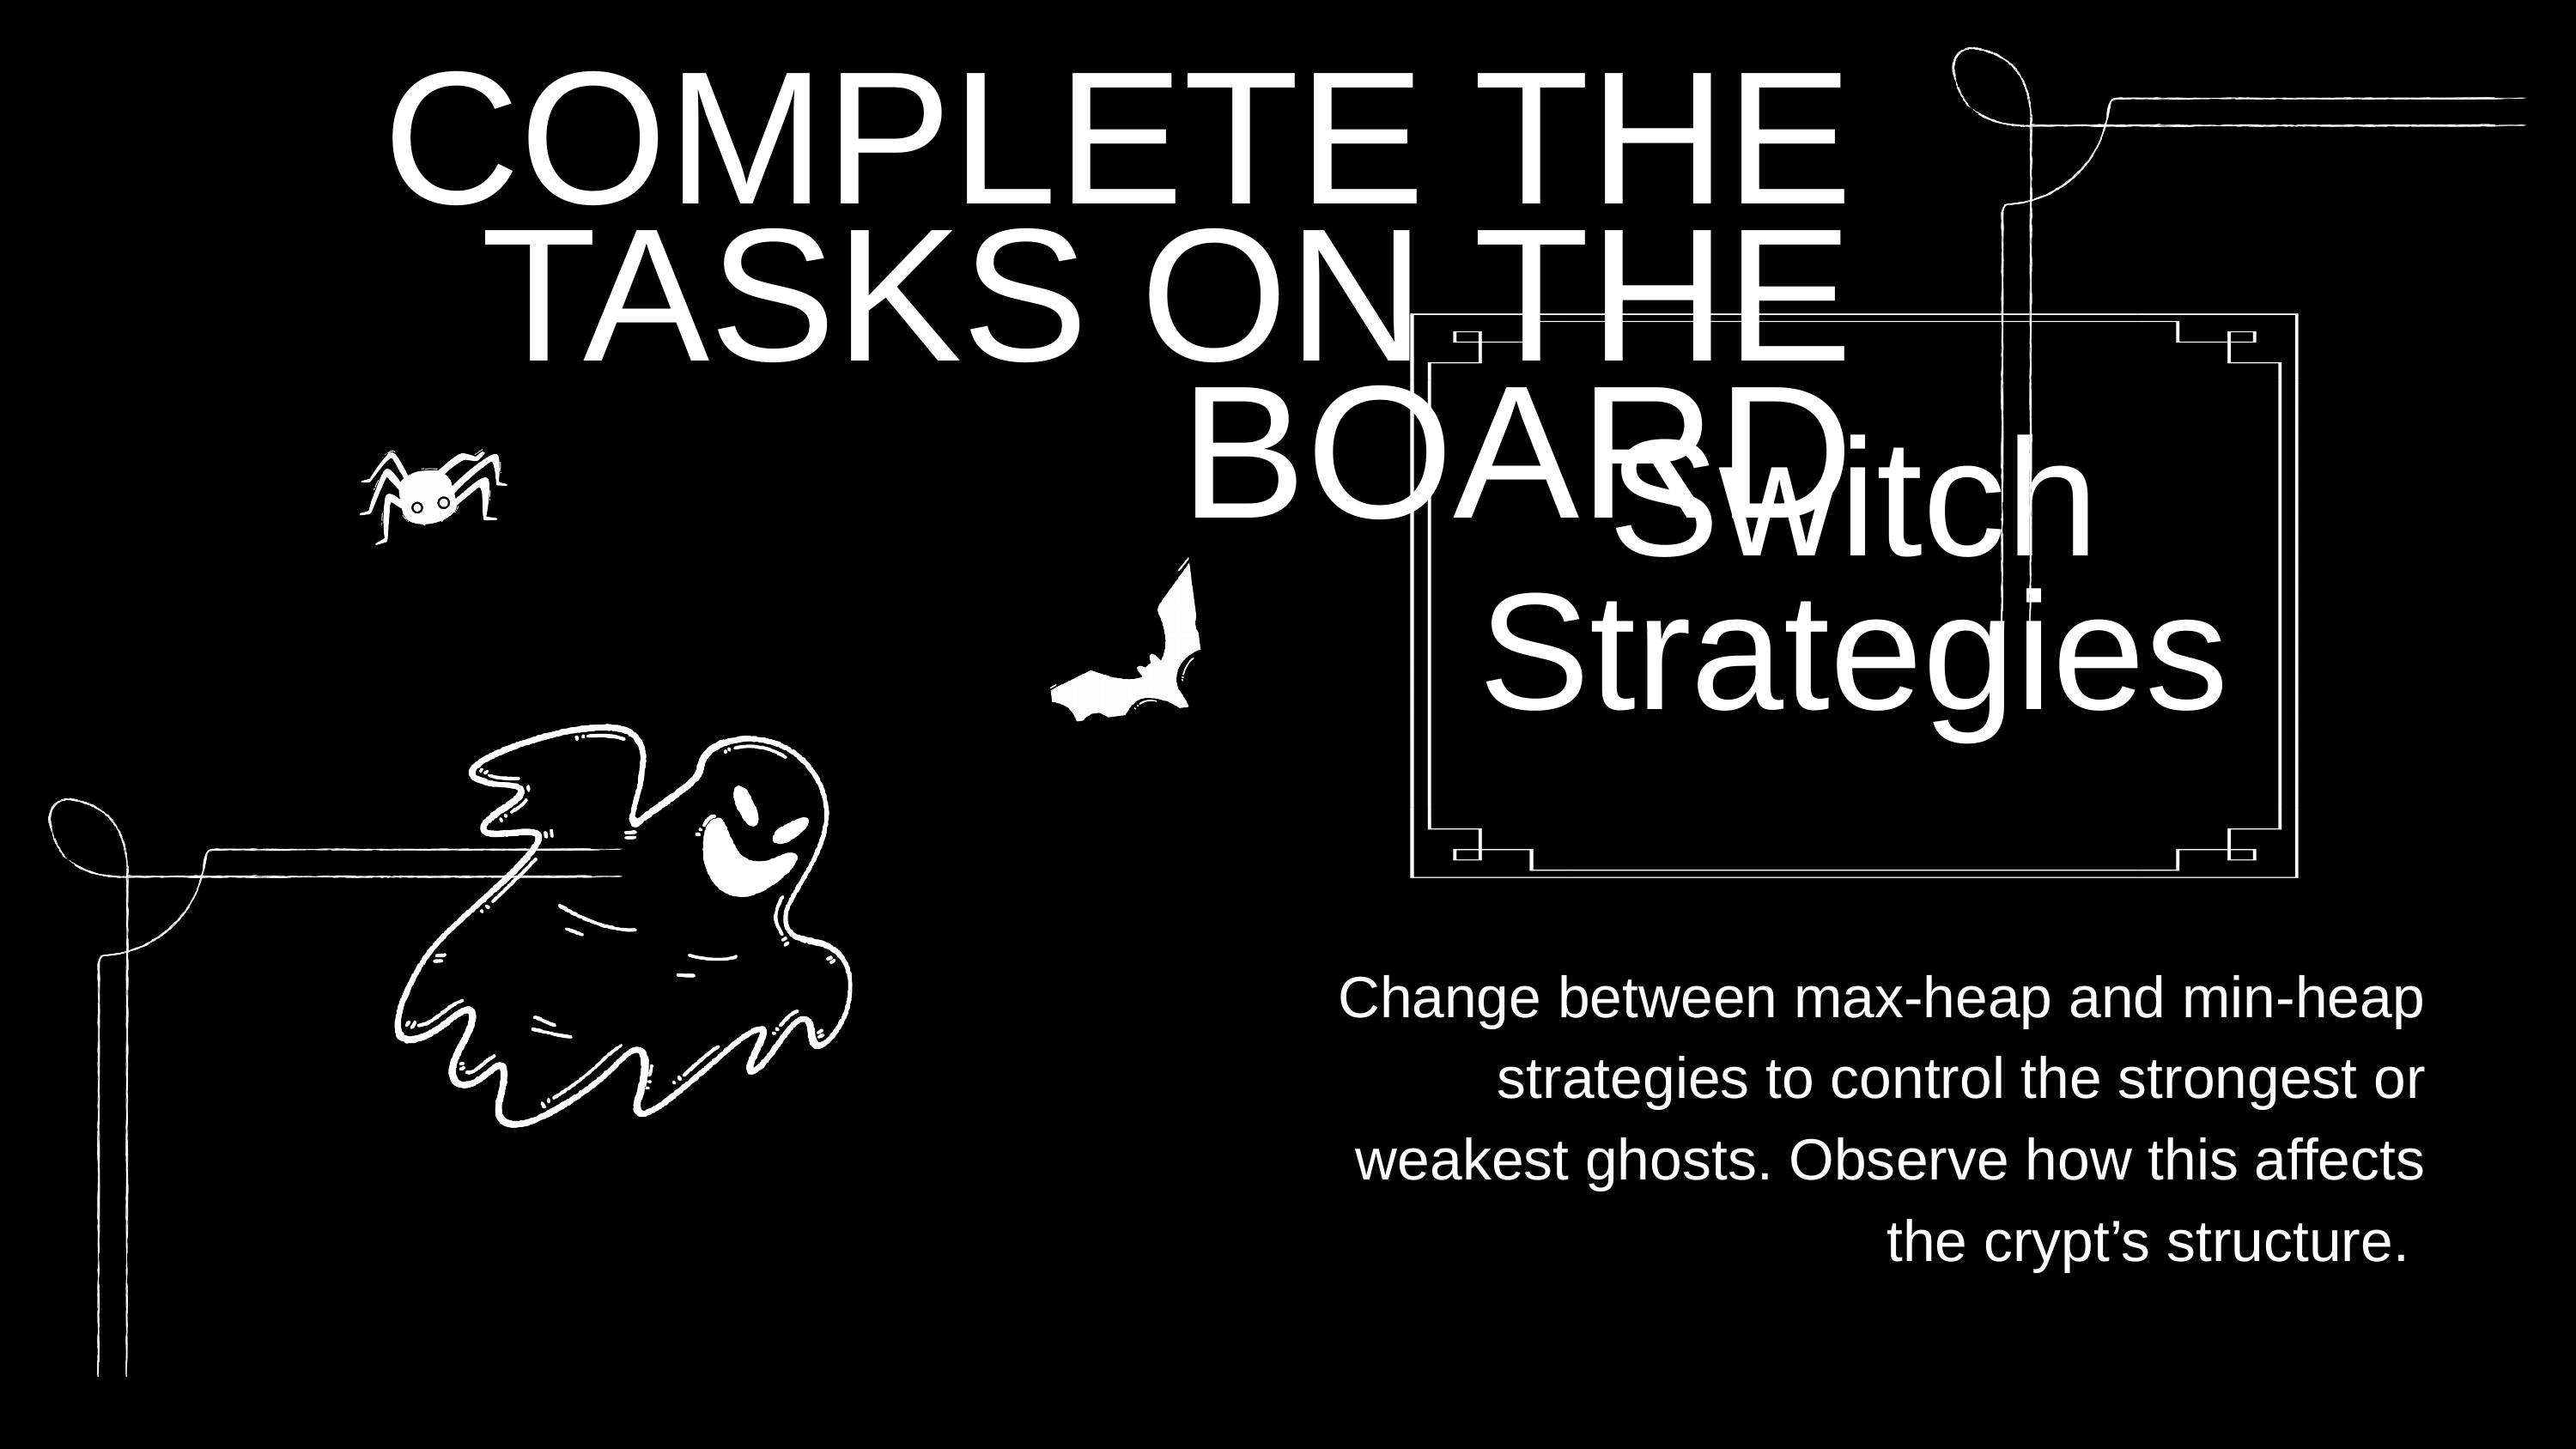

COMPLETE THE TASKS ON THE BOARD

Switch Strategies

Change between max-heap and min-heap strategies to control the strongest or weakest ghosts. Observe how this affects the crypt’s structure.